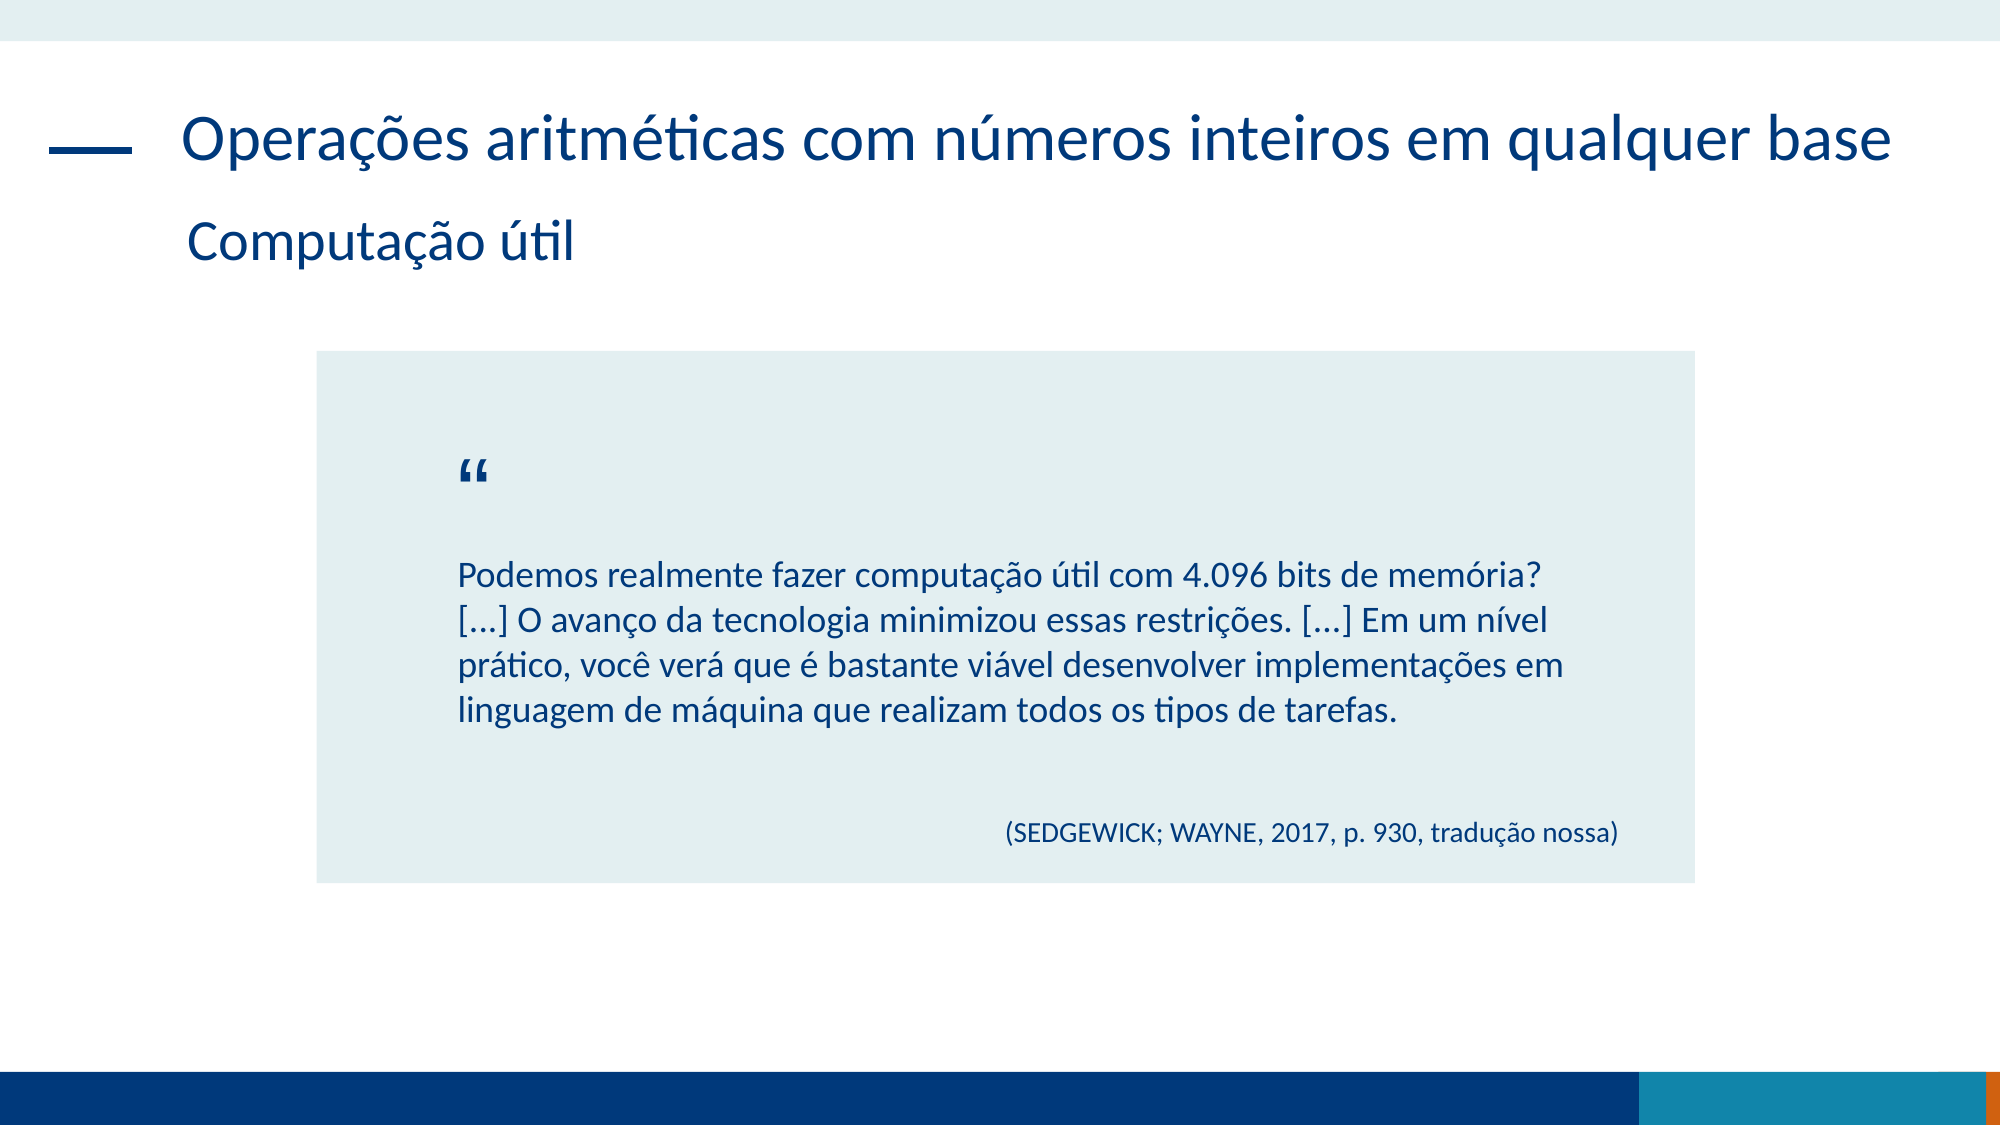

Operações aritméticas com números inteiros em qualquer base
Computação útil

“
Podemos realmente fazer computação útil com 4.096 bits de memória? [...] O avanço da tecnologia minimizou essas restrições. [...] Em um nível prático, você verá que é bastante viável desenvolver implementações em linguagem de máquina que realizam todos os tipos de tarefas.
(SEDGEWICK; WAYNE, 2017, p. 930, tradução nossa)